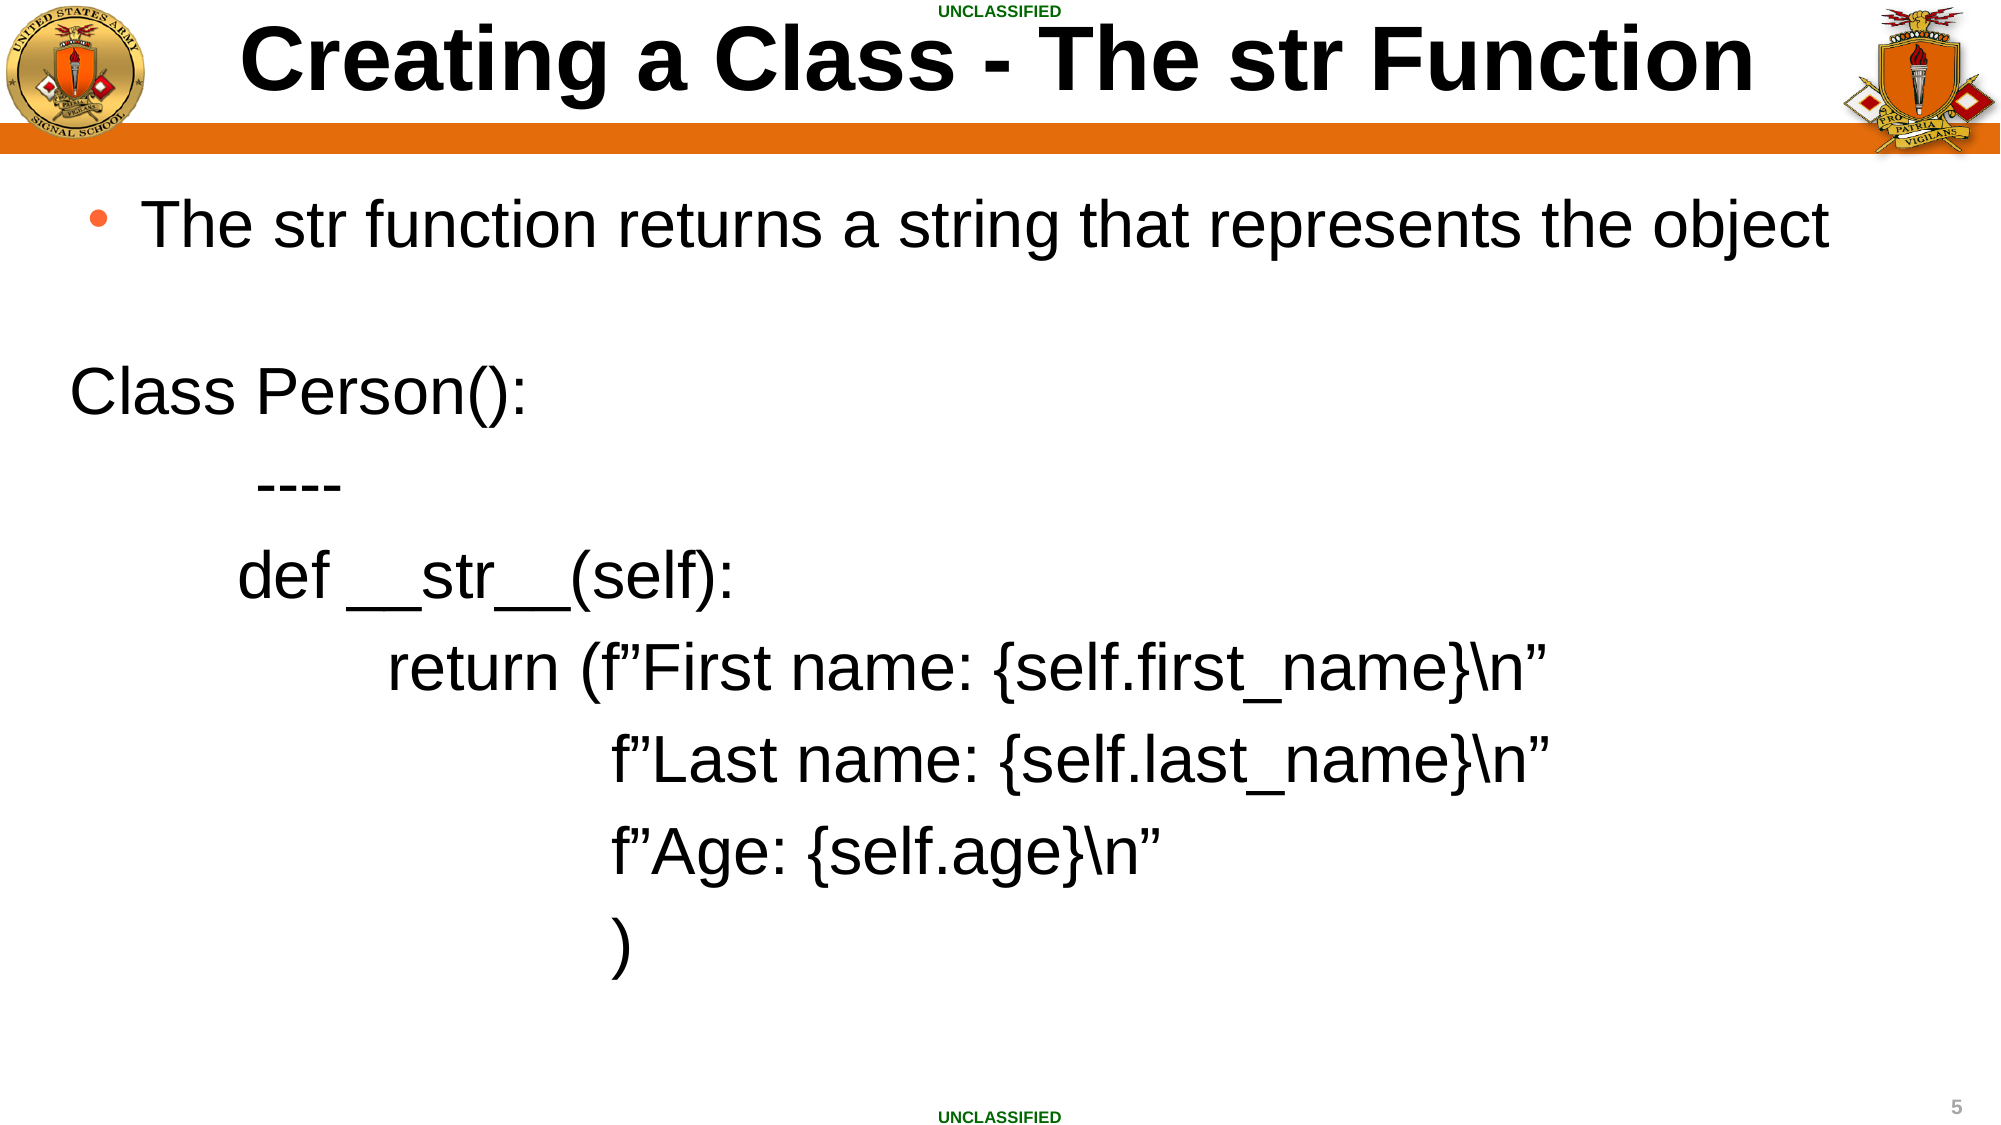

Creating a Class - The str Function
The str function returns a string that represents the object

Class Person():
          ----
	def __str__(self):
		return (f”First name: {self.first_name}\n”
			    f”Last name: {self.last_name}\n”
			    f”Age: {self.age}\n”
			    )